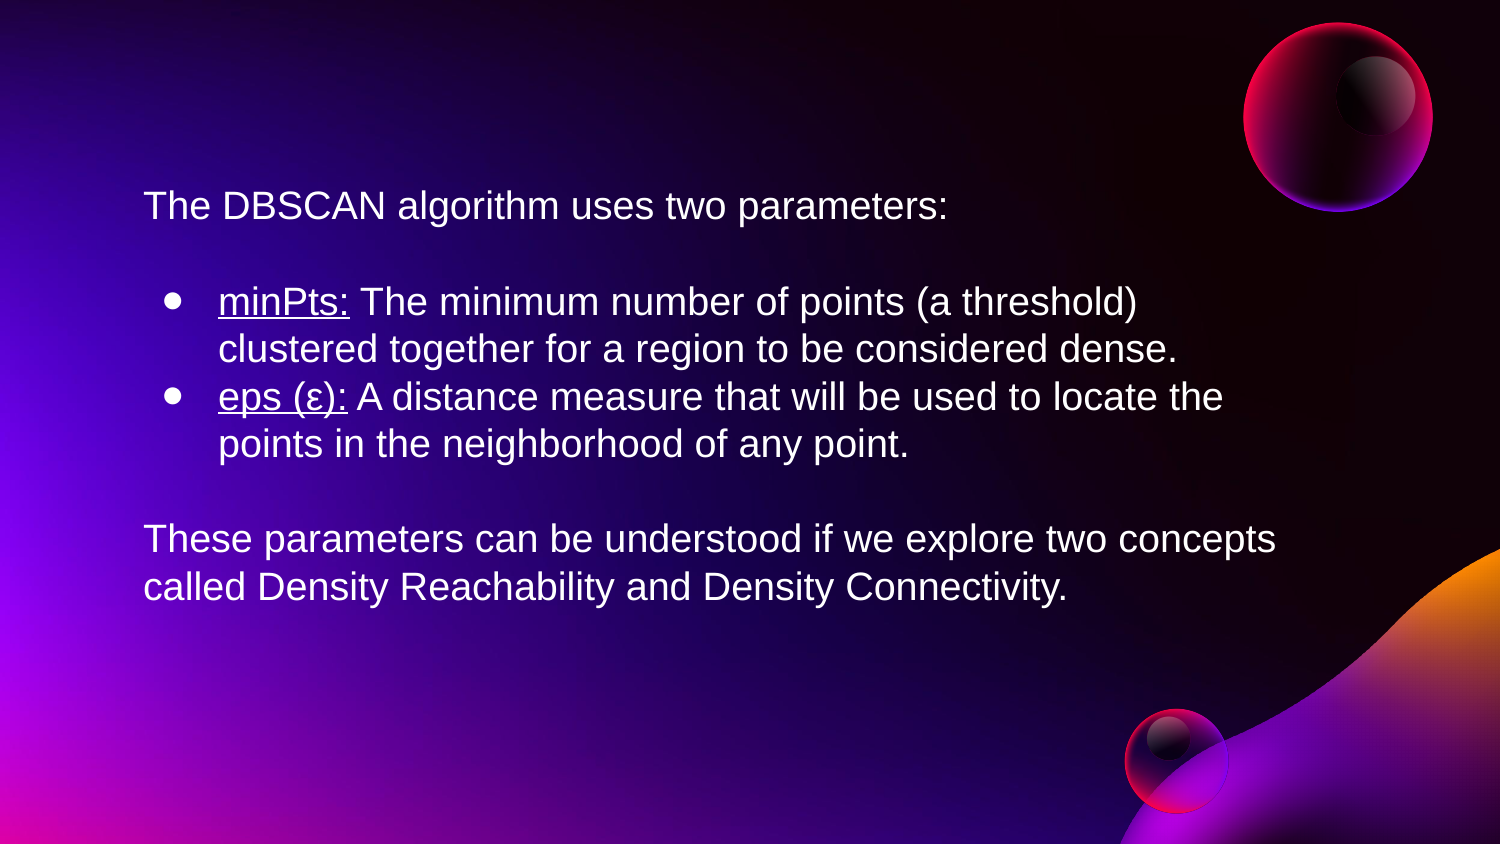

The DBSCAN algorithm uses two parameters:

minPts: The minimum number of points (a threshold) clustered together for a region to be considered dense.
eps (ε): A distance measure that will be used to locate the points in the neighborhood of any point.

These parameters can be understood if we explore two concepts called Density Reachability and Density Connectivity.